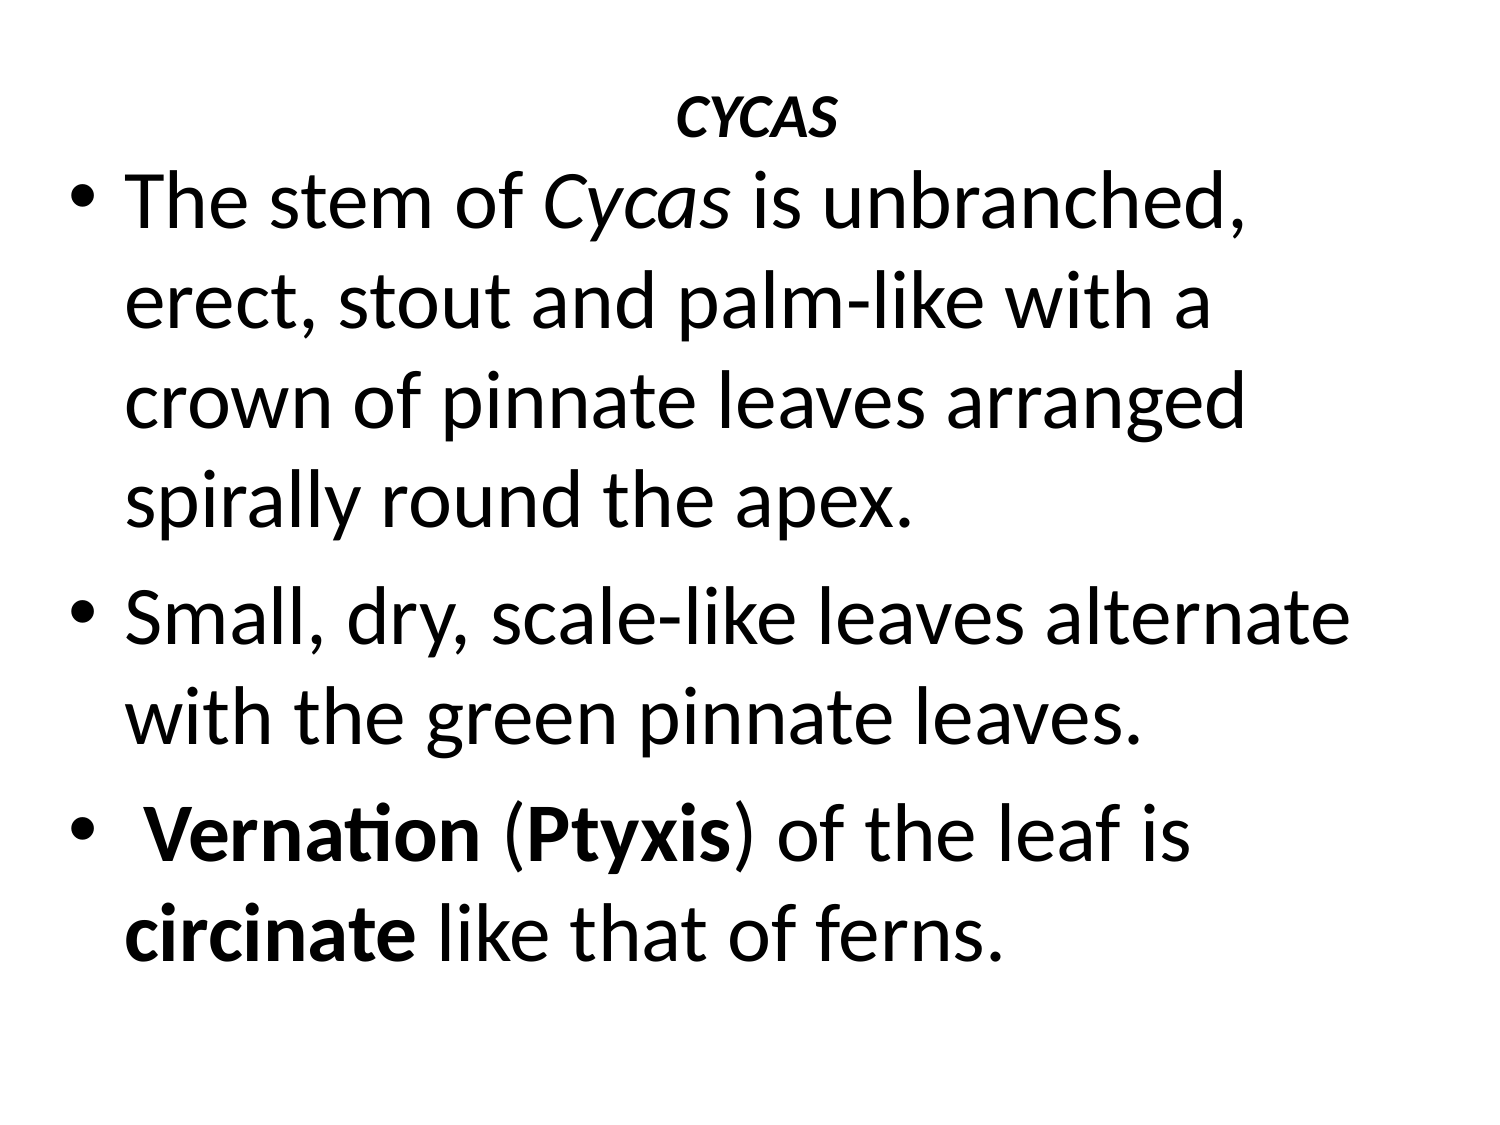

# CYCAS
The stem of Cycas is unbranched, erect, stout and palm-like with a crown of pinnate leaves arranged spirally round the apex.
Small, dry, scale-like leaves alternate with the green pinnate leaves.
 Vernation (Ptyxis) of the leaf is circinate like that of ferns.